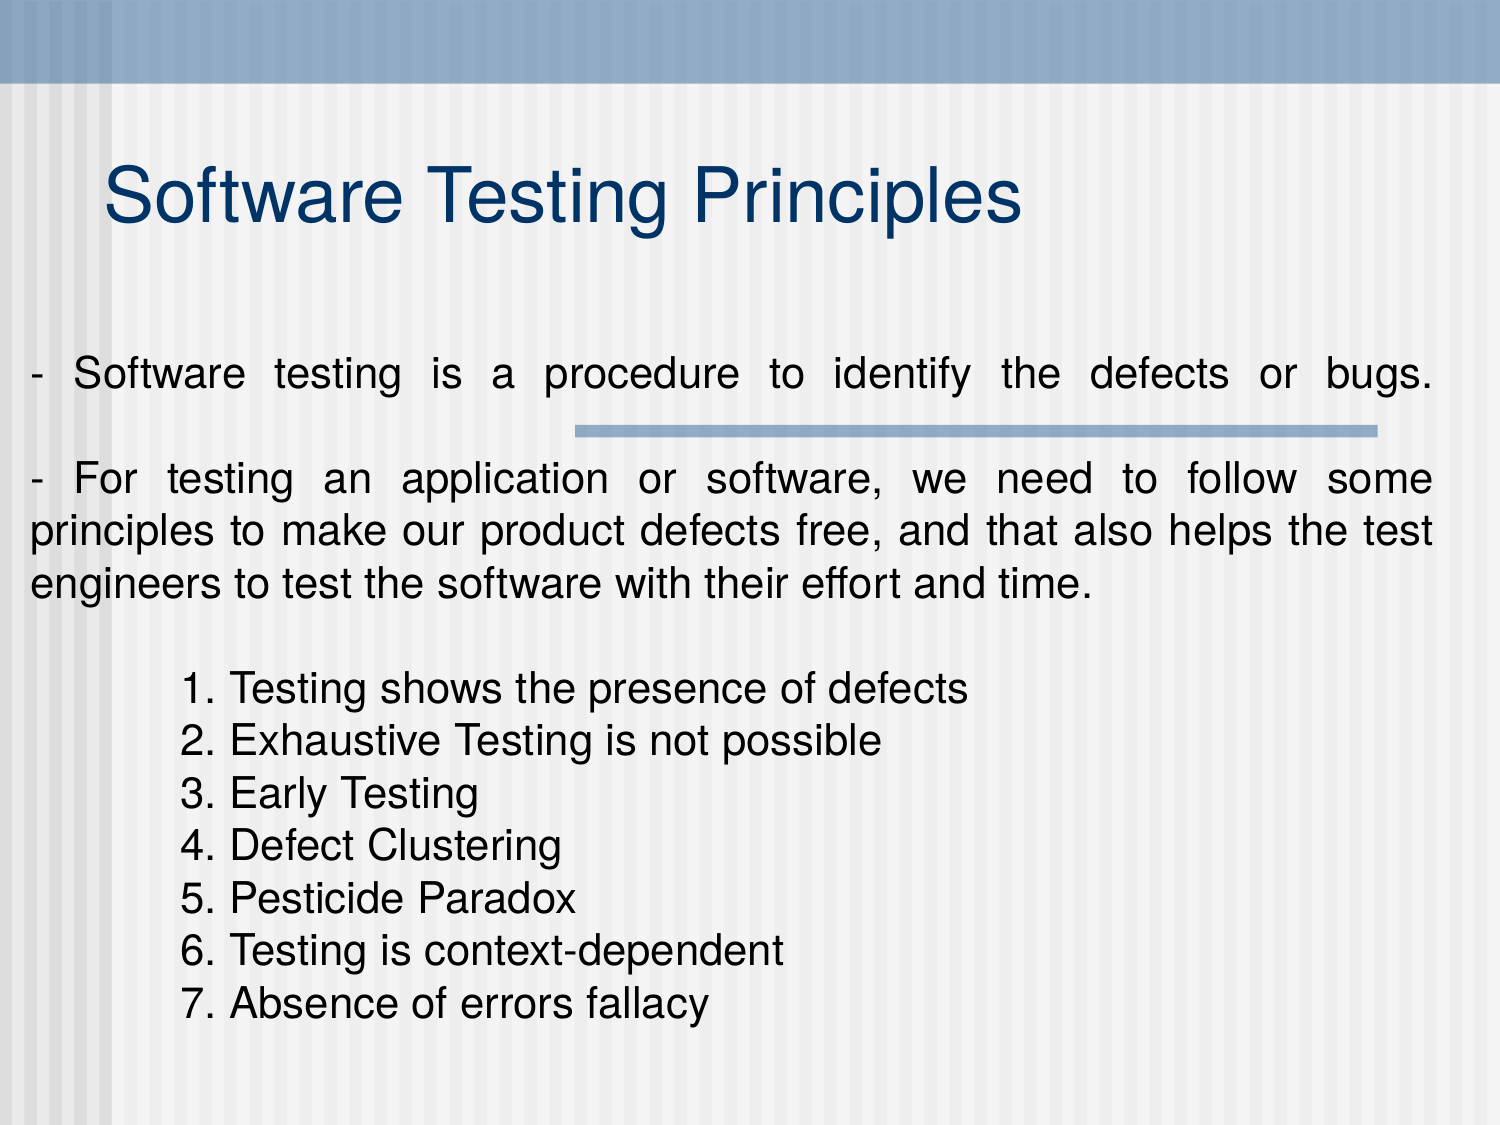

# Software Testing Principles
- Software testing is a procedure to identify the defects or bugs.
- For testing an application or software, we need to follow some principles to make our product defects free, and that also helps the test engineers to test the software with their effort and time.

1. Testing shows the presence of defects
2. Exhaustive Testing is not possible
3. Early Testing
4. Defect Clustering
5. Pesticide Paradox
6. Testing is context-dependent
7. Absence of errors fallacy
31